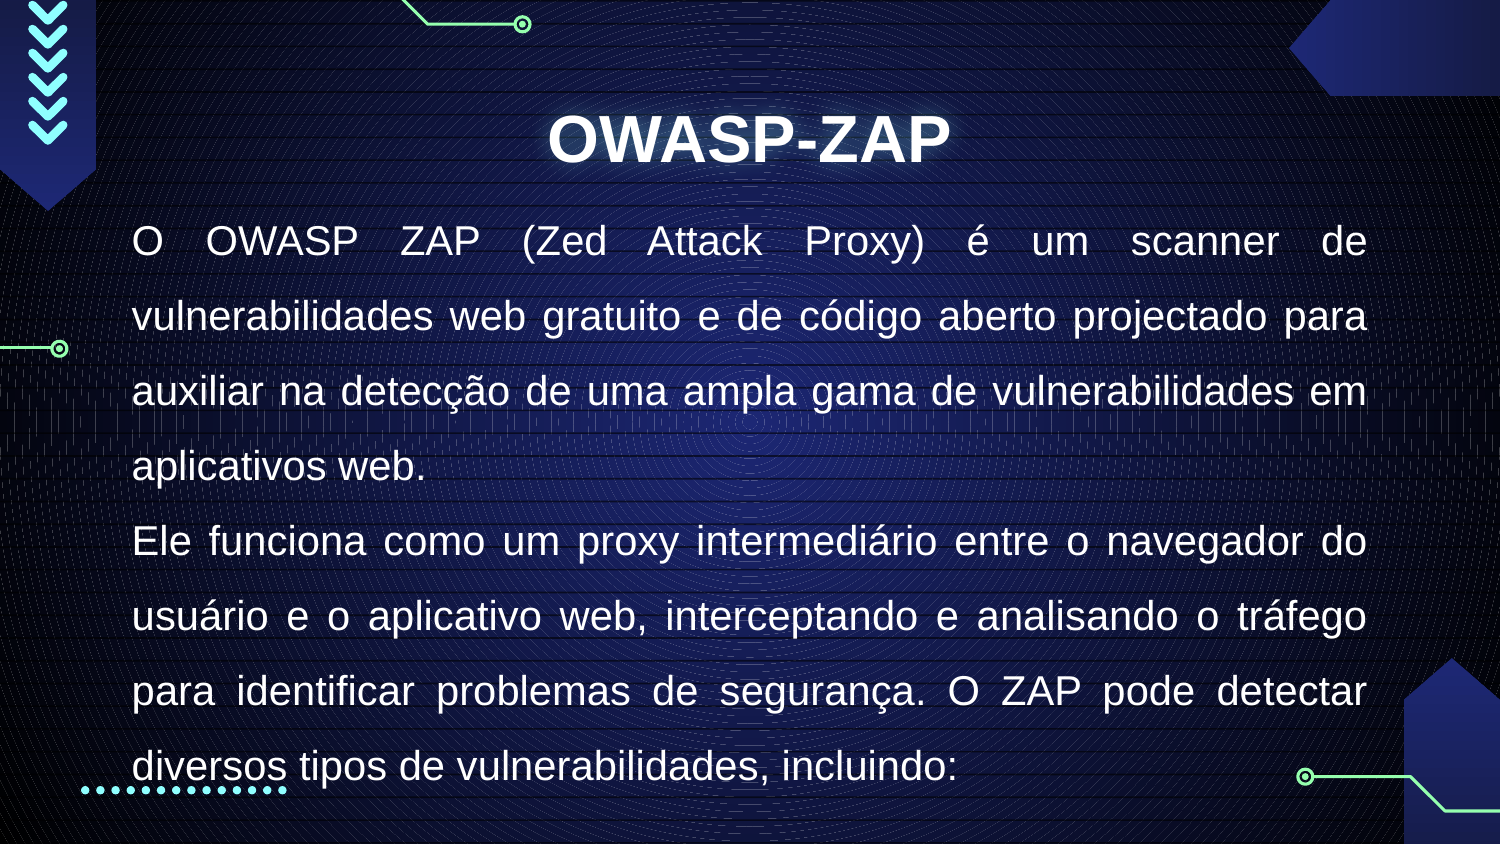

# OWASP-ZAP
O OWASP ZAP (Zed Attack Proxy) é um scanner de vulnerabilidades web gratuito e de código aberto projectado para auxiliar na detecção de uma ampla gama de vulnerabilidades em aplicativos web.
Ele funciona como um proxy intermediário entre o navegador do usuário e o aplicativo web, interceptando e analisando o tráfego para identificar problemas de segurança. O ZAP pode detectar diversos tipos de vulnerabilidades, incluindo: